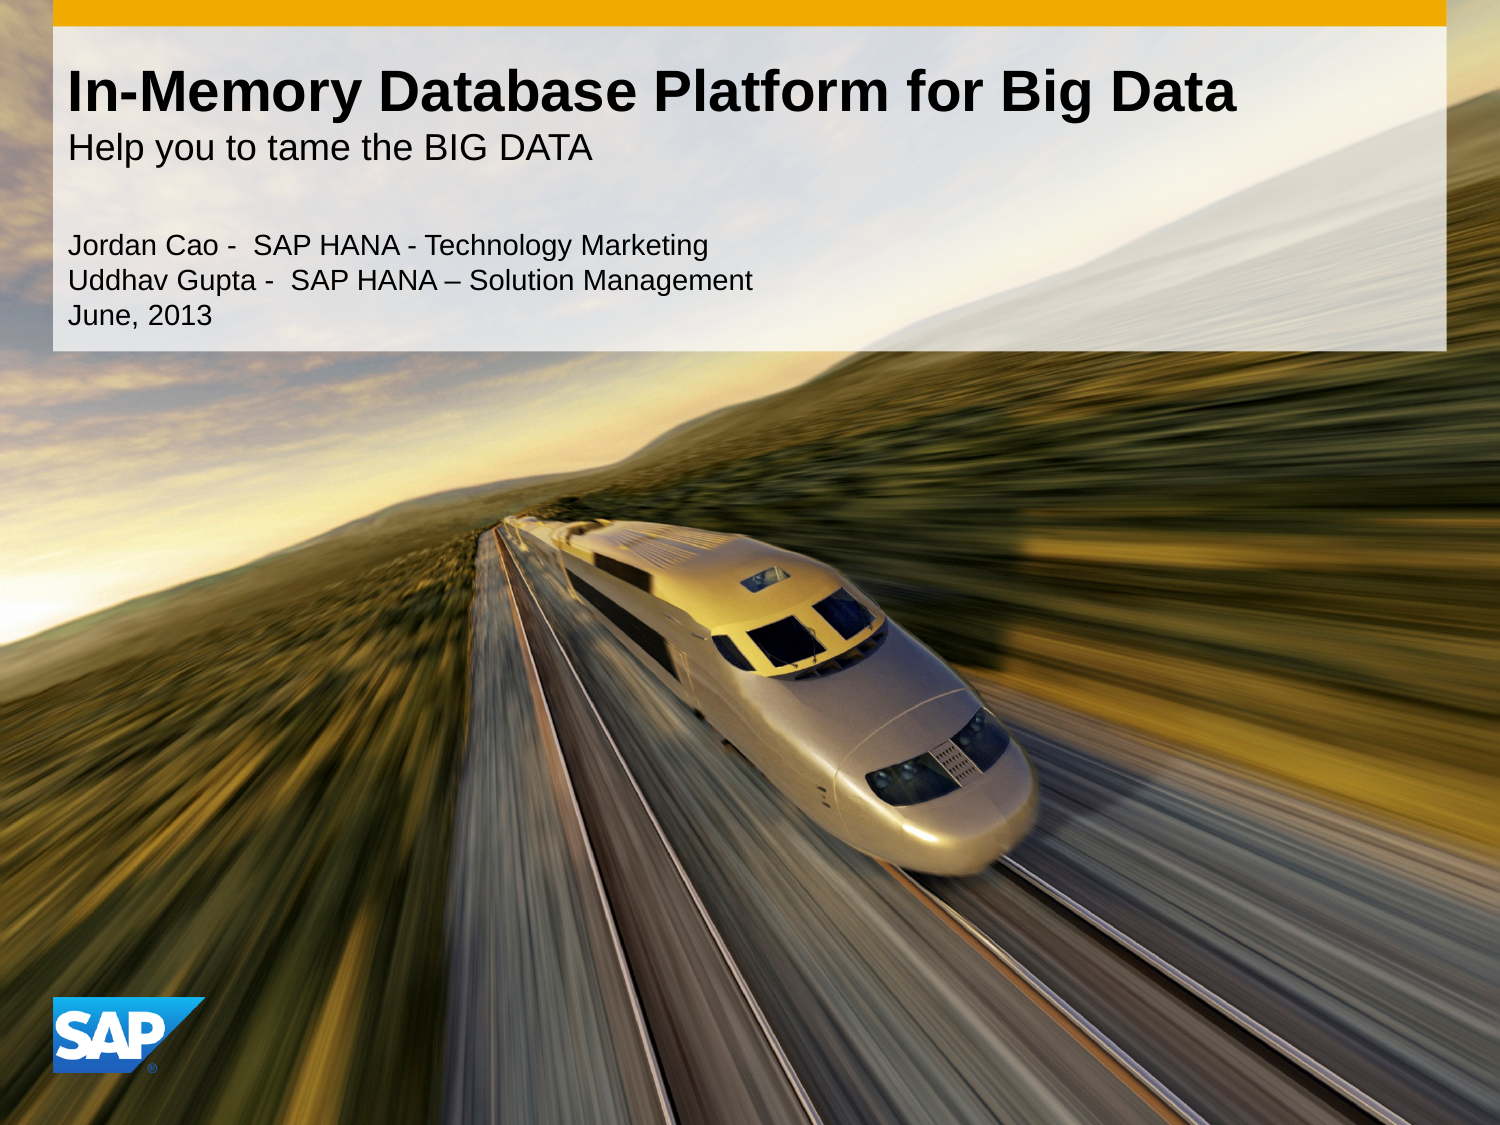

# In-Memory Database Platform for Big Data Help you to tame the BIG DATA
Jordan Cao -  SAP HANA - Technology Marketing
Uddhav Gupta -  SAP HANA – Solution Management
June, 2013